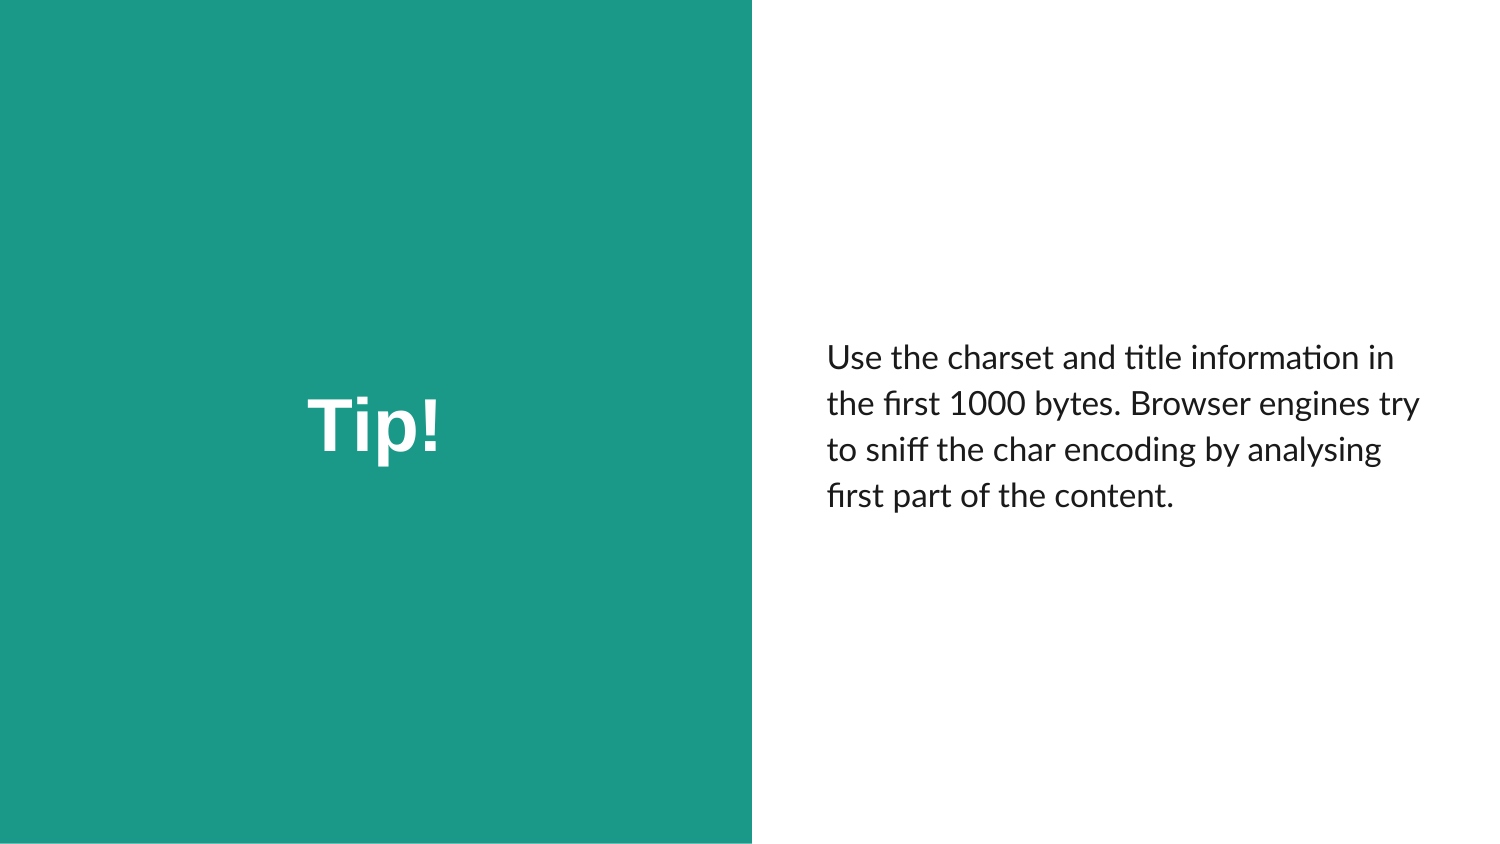

# Tip!
Use the charset and title information in the first 1000 bytes. Browser engines try to sniff the char encoding by analysing first part of the content.